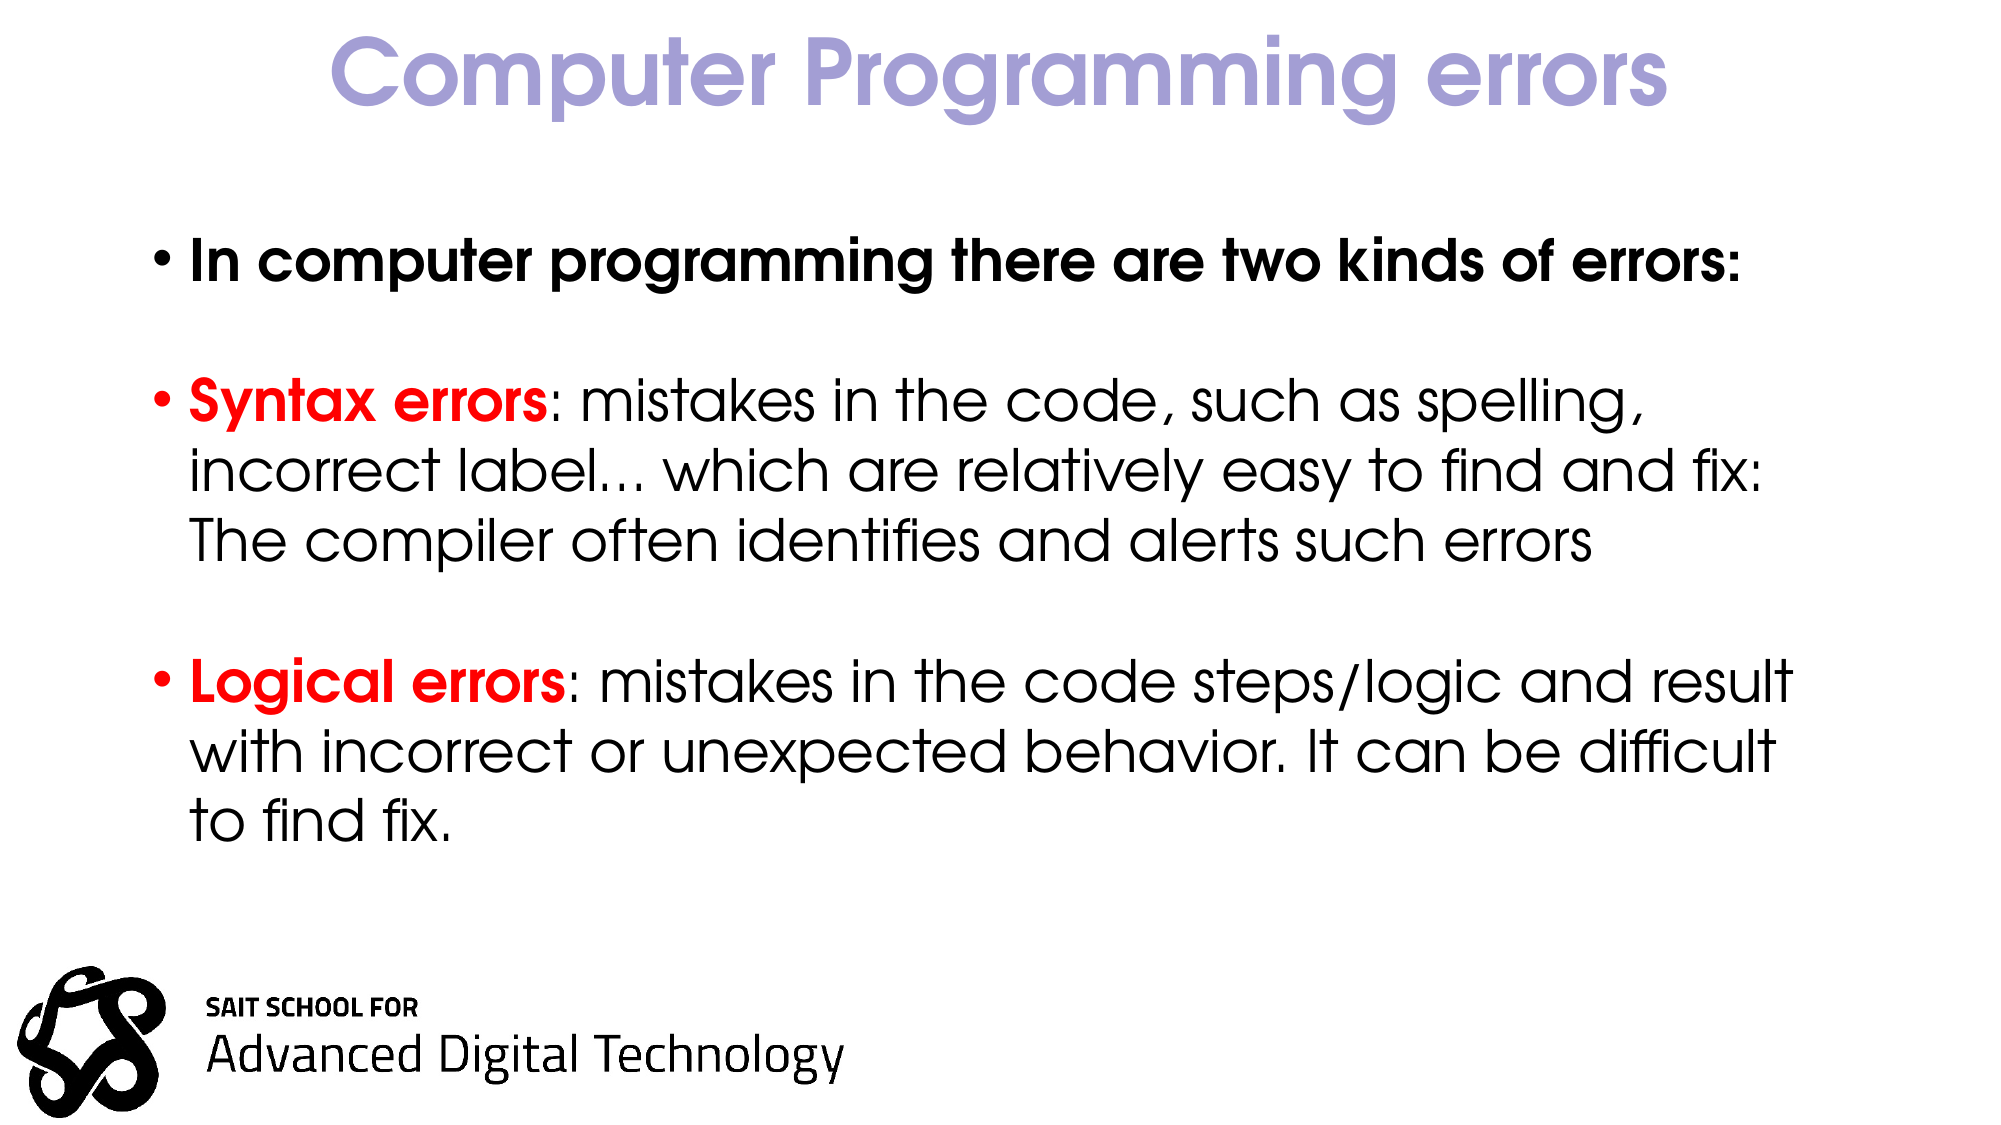

# Computer Programming errors
In computer programming there are two kinds of errors:
Syntax errors: mistakes in the code, such as spelling, incorrect label… which are relatively easy to find and fix: The compiler often identifies and alerts such errors
Logical errors: mistakes in the code steps/logic and result with incorrect or unexpected behavior. It can be difficult to find fix.